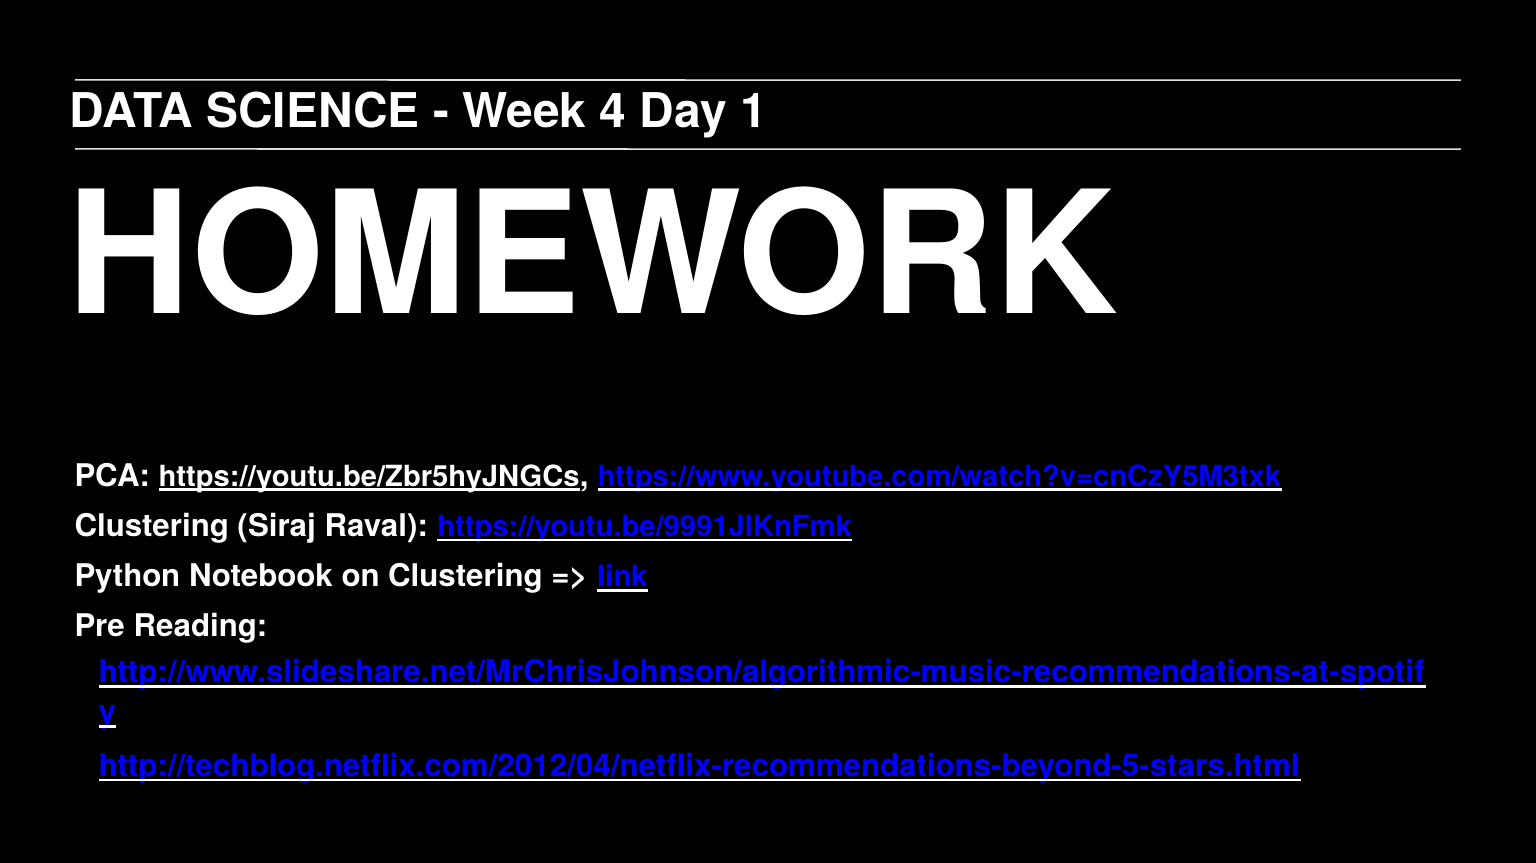

DATA SCIENCE - Week 4 Day 1

HOMEWORK

PCA: https://youtu.be/Zbr5hyJNGCs, https://www.youtube.com/watch?v=cnCzY5M3txk
Clustering (Siraj Raval): https://youtu.be/9991JlKnFmk
Python Notebook on Clustering => link
Pre Reading:
http://www.slideshare.net/MrChrisJohnson/algorithmic-music-recommendations-at-spotify
http://techblog.netflix.com/2012/04/netflix-recommendations-beyond-5-stars.html